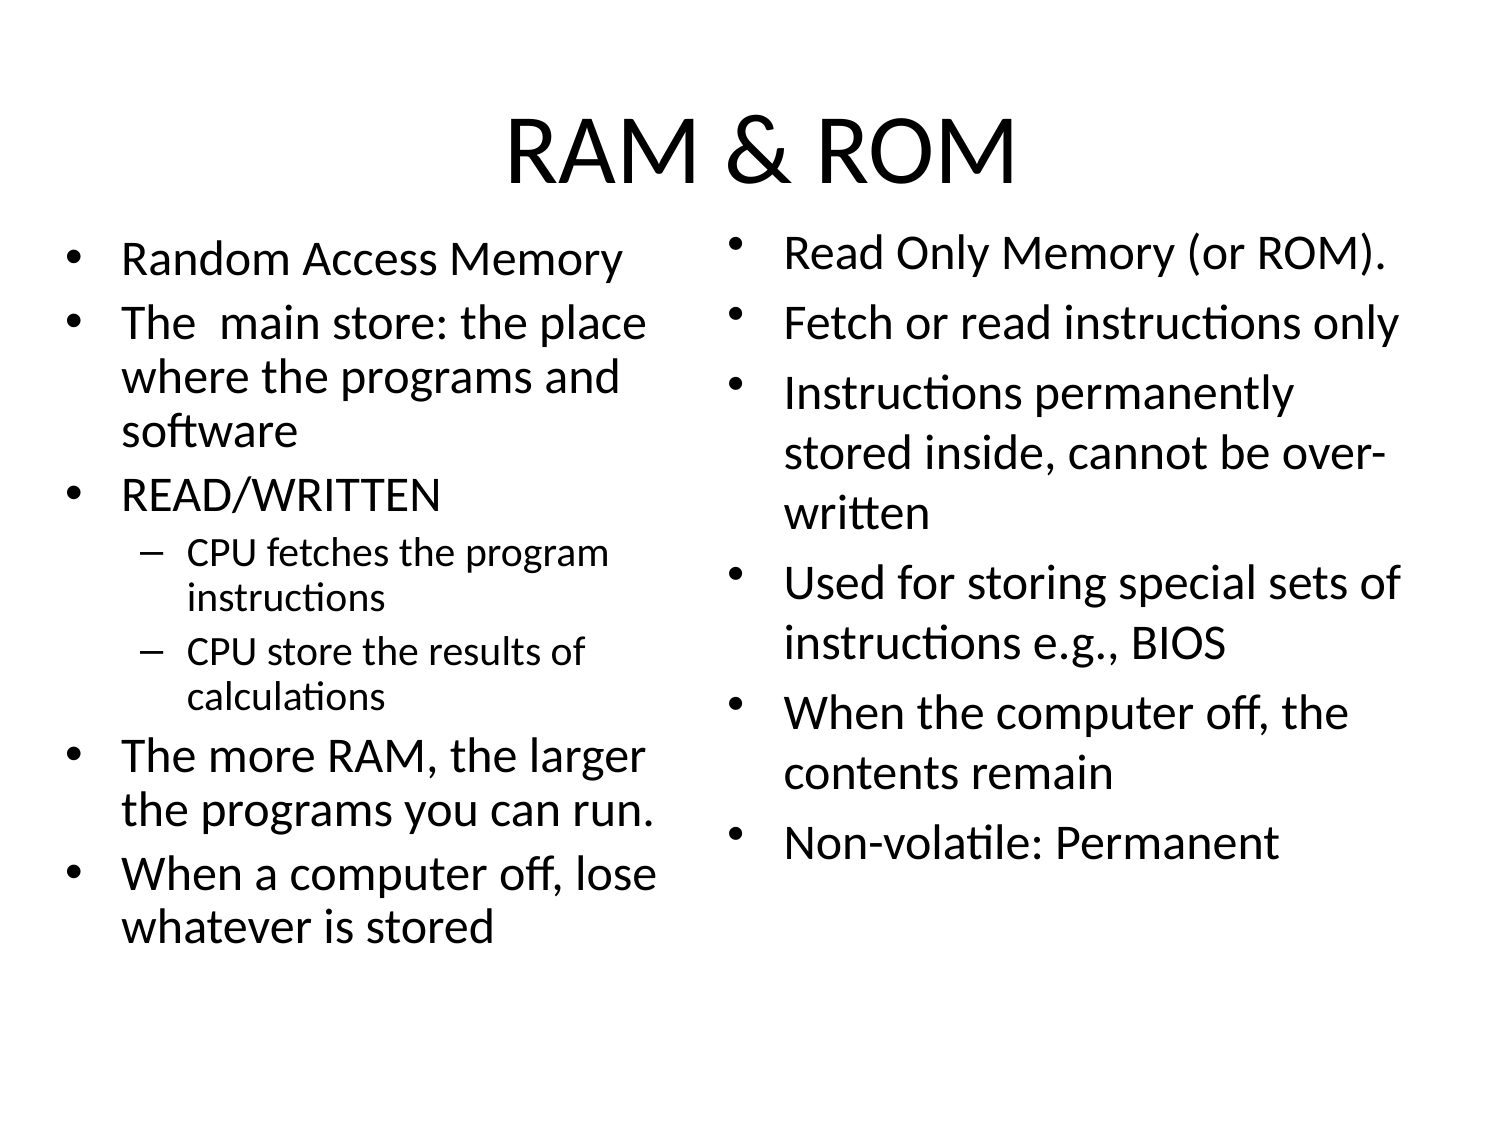

# RAM & ROM
Read Only Memory (or ROM).
Fetch or read instructions only
Instructions permanently stored inside, cannot be over-written
Used for storing special sets of instructions e.g., BIOS
When the computer off, the contents remain
Non-volatile: Permanent
Random Access Memory
The  main store: the place where the programs and software
READ/WRITTEN
CPU fetches the program instructions
CPU store the results of calculations
The more RAM, the larger the programs you can run.
When a computer off, lose whatever is stored